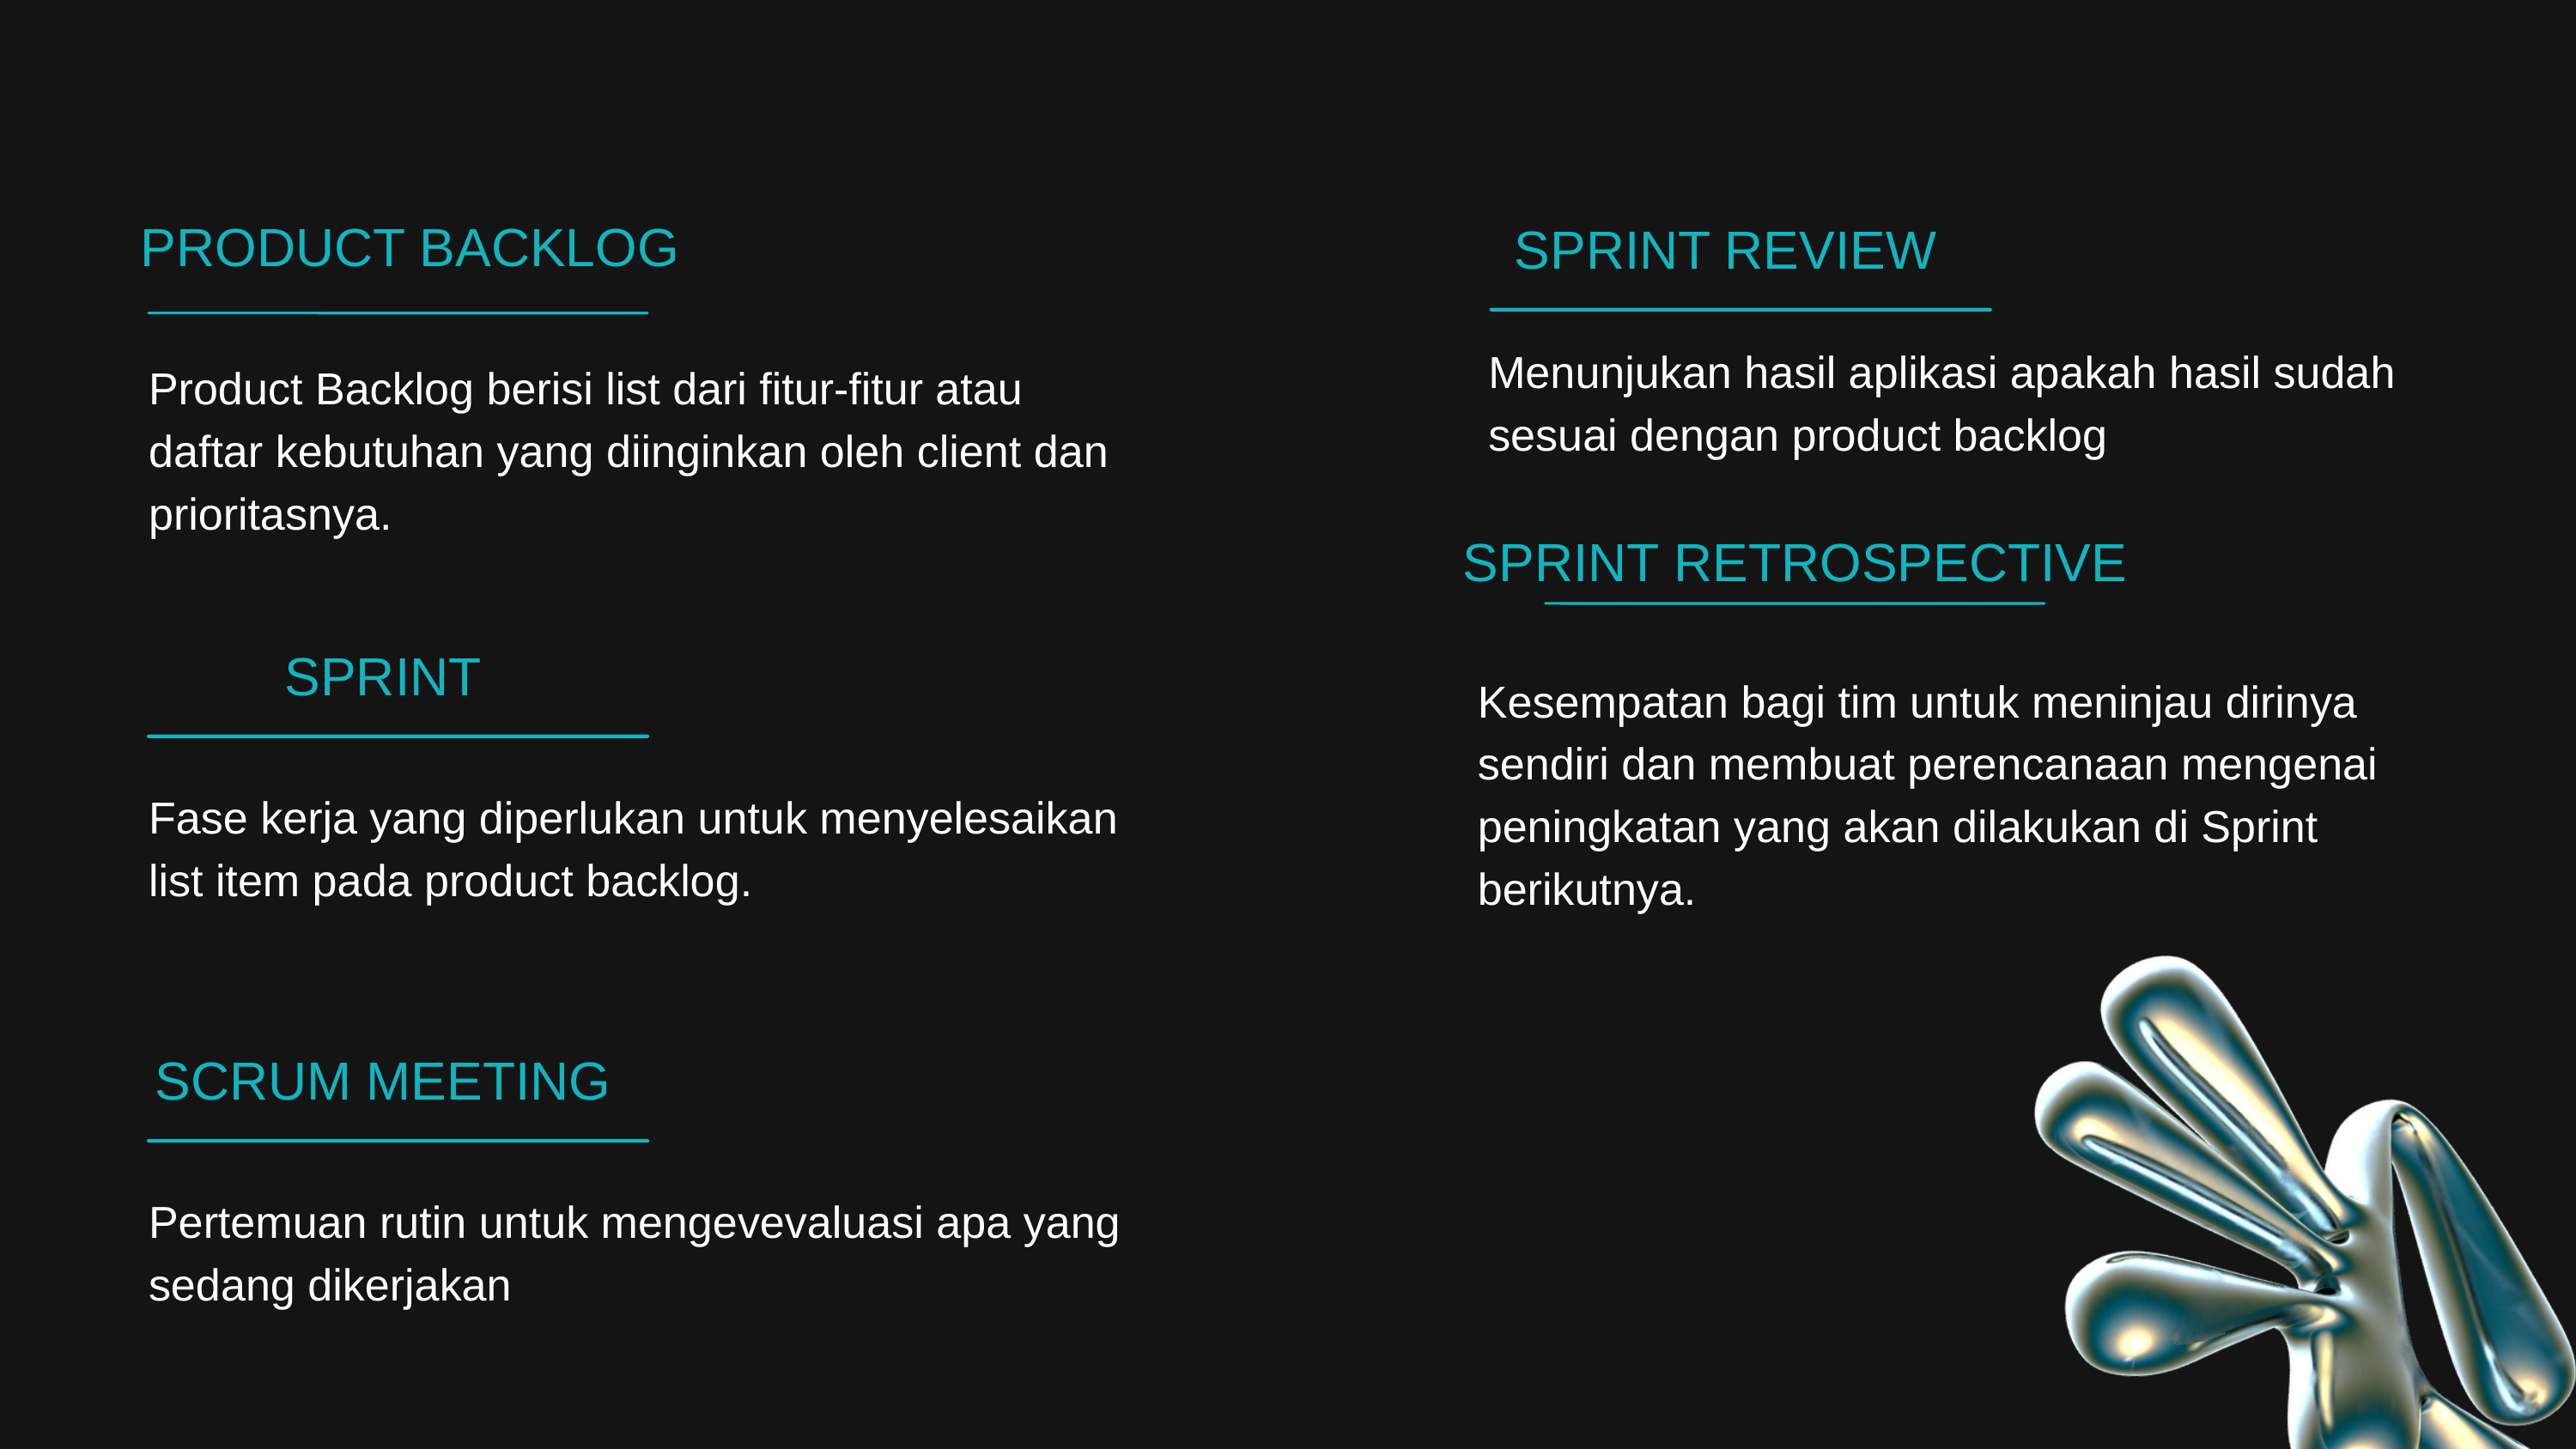

PRODUCT BACKLOG
SPRINT REVIEW

Menunjukan hasil aplikasi apakah hasil sudah sesuai dengan product backlog
Product Backlog berisi list dari fitur-fitur atau daftar kebutuhan yang diinginkan oleh client dan prioritasnya.

SPRINT RETROSPECTIVE

SPRINT

Kesempatan bagi tim untuk meninjau dirinya sendiri dan membuat perencanaan mengenai peningkatan yang akan dilakukan di Sprint berikutnya.
Fase kerja yang diperlukan untuk menyelesaikan list item pada product backlog.

SCRUM MEETING

Pertemuan rutin untuk mengevevaluasi apa yang sedang dikerjakan